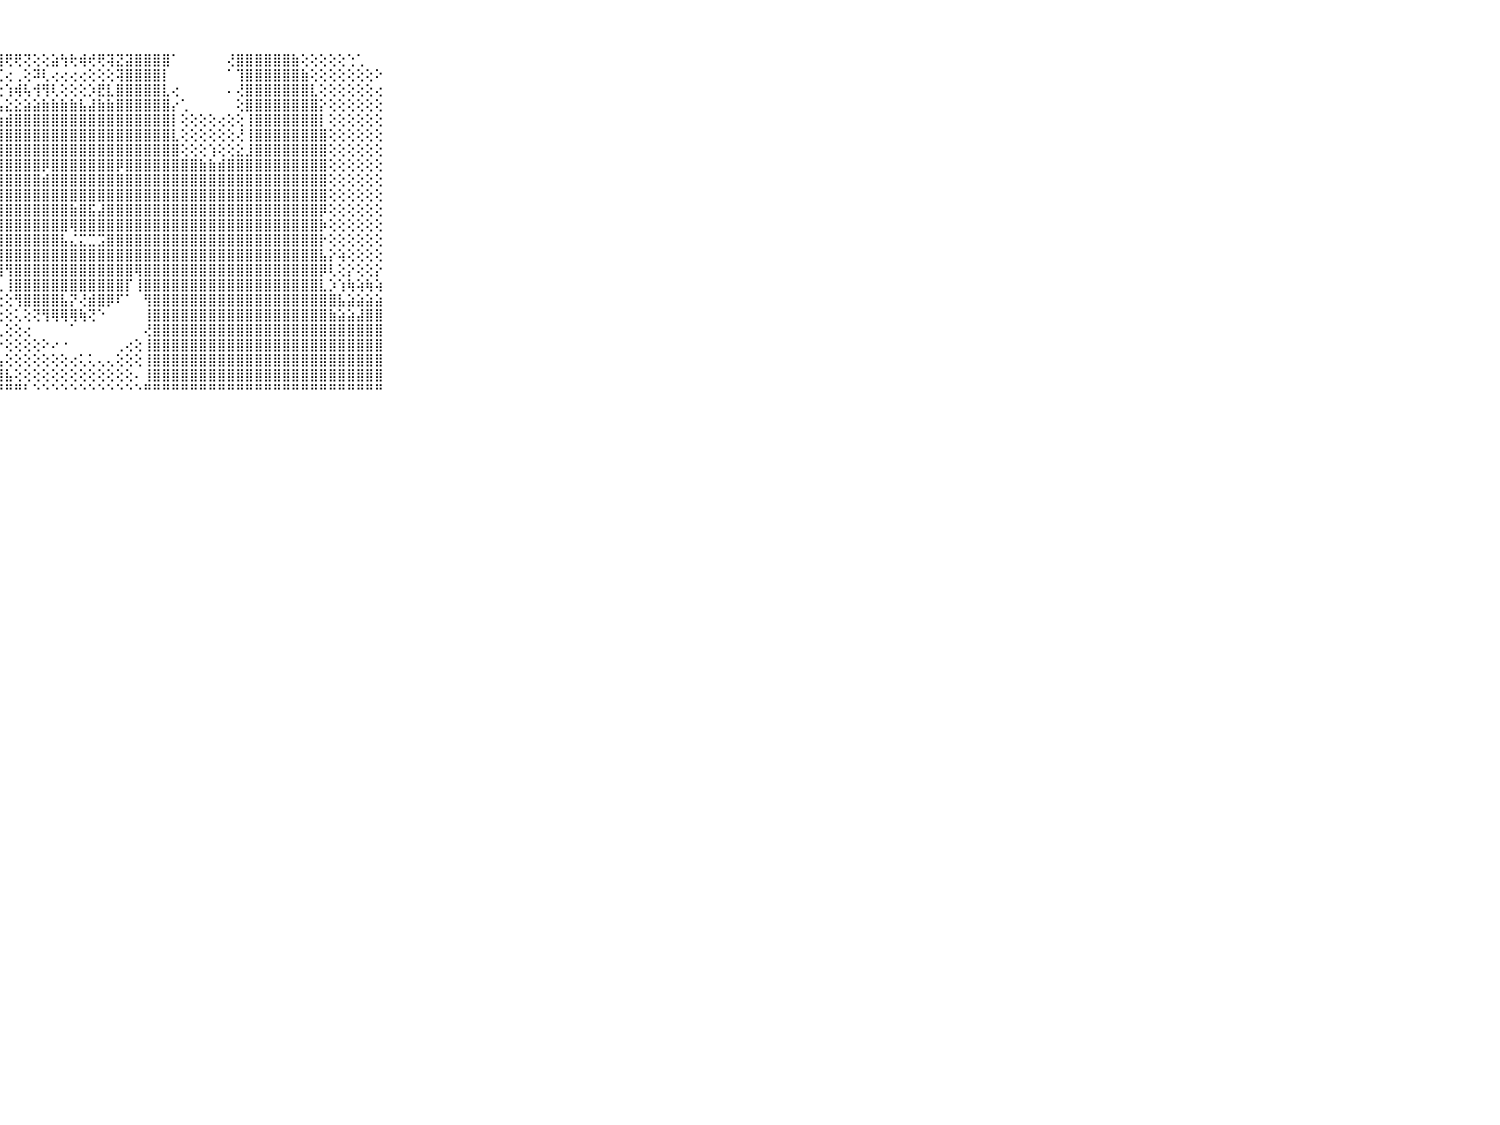

⠀⠀⠀⠀⠀⠀⠀⠀⠀⠀⠀⣿⣿⣿⣿⣿⣿⣿⣿⣿⣿⣿⣿⣿⣿⣿⣿⣿⢟⢟⢝⢕⢕⣵⢳⢗⢾⢞⢟⢽⣝⣽⣿⣿⣿⣿⠁⠀⠀⠀⠀⠀⢜⣿⣿⣿⣿⣿⣿⣷⢕⢕⢕⢕⢕⢑⢁⠀⠀⠀⠀⠀⠀⠀⠀⠀⠀⠀⠀⠀⠀
⠀⠀⠀⠀⠀⠀⠀⠀⠀⠀⠀⣿⣿⣿⣿⣿⣿⣿⣿⣿⣿⣿⣿⣿⣿⣿⢿⢏⢔⢀⢕⠽⢇⢔⢔⢔⢔⢕⢕⢕⢽⣿⣿⣿⣿⡇⠀⠀⠀⠀⠀⠀⠁⢹⣿⣿⣿⣿⣿⣿⣷⢕⢕⢕⢕⢕⢕⢕⠕⠀⠀⠀⠀⠀⠀⠀⠀⠀⠀⠀⠀
⠀⠀⠀⠀⠀⠀⠀⠀⠀⠀⠀⣿⣿⣿⣿⣿⣿⣿⣿⣿⣿⣿⣿⣿⣿⡯⢕⢕⢱⢾⢧⢺⢻⢇⢕⢕⢕⡱⣟⣇⣿⣿⣿⣿⣿⣇⢔⠀⠀⠀⠀⠀⠄⢜⣿⣿⣿⣿⣿⣿⣿⣇⢕⢕⢕⢕⢕⢕⢔⠀⠀⠀⠀⠀⠀⠀⠀⠀⠀⠀⠀
⠀⠀⠀⠀⠀⠀⠀⠀⠀⠀⠀⣿⣿⣿⣿⣿⣿⣿⣿⣿⣿⣿⣿⣿⡏⢱⢜⣣⣕⣕⣵⣵⣷⣷⣷⣷⣧⣼⣷⣷⣿⣿⣿⣿⣿⣿⡔⢁⠀⠀⠀⠀⠀⢕⣿⣿⣿⣿⣿⣿⣿⣿⡕⢕⢕⢕⢕⢕⢕⠀⠀⠀⠀⠀⠀⠀⠀⠀⠀⠀⠀
⠀⠀⠀⠀⠀⠀⠀⠀⠀⠀⠀⣿⣿⣿⣿⣿⣿⣿⣿⣿⣿⣿⣿⣿⡇⢕⢕⢱⣾⣿⣿⣿⣿⣿⣿⣿⣿⣿⣿⣿⣿⣿⣿⣿⣿⣿⡇⢕⢕⢕⢕⢔⢕⢕⢸⣿⣿⣿⣿⣿⣿⣿⡇⢕⢕⢕⢕⢕⢕⠀⠀⠀⠀⠀⠀⠀⠀⠀⠀⠀⠀
⠀⠀⠀⠀⠀⠀⠀⠀⠀⠀⠀⣿⣿⣿⣿⣿⣿⣿⣿⣿⣿⣿⣿⣿⡇⢕⢕⣾⣿⣿⣿⣿⣿⣿⣿⣿⣿⣿⣿⣿⣿⣿⣿⣿⣿⣿⣇⢕⢕⢕⢕⢕⢕⢜⢸⣿⣿⣿⣿⣿⣿⣿⣿⢕⢕⢕⢕⢕⢕⠀⠀⠀⠀⠀⠀⠀⠀⠀⠀⠀⠀
⠀⠀⠀⠀⠀⠀⠀⠀⠀⠀⠀⣿⣿⣿⣿⣿⣿⣿⣿⣿⣿⣿⣿⣿⡇⢕⢕⣿⣿⣿⣿⣿⣿⣿⣿⣿⣿⣿⣿⣿⣿⣿⣿⣿⣿⣿⣿⢕⢕⢕⢱⢕⢕⣕⣸⣿⣿⣿⣿⣿⣿⣿⣿⢕⢕⢕⢕⢕⢕⠀⠀⠀⠀⠀⠀⠀⠀⠀⠀⠀⠀
⠀⠀⠀⠀⠀⠀⠀⠀⠀⠀⠀⣿⣿⣿⣿⣿⣿⣿⣿⣿⣿⣿⣿⣿⣷⢕⢕⣿⣿⣿⣿⣿⡿⣿⣿⣿⣿⣿⣿⣿⡿⣿⣿⣿⣿⣿⣿⣿⣿⣷⣷⣾⣿⣿⣿⣿⣿⣿⣿⣿⣿⣿⣿⢕⢕⢕⢕⢕⢕⠀⠀⠀⠀⠀⠀⠀⠀⠀⠀⠀⠀
⠀⠀⠀⠀⠀⠀⠀⠀⠀⠀⠀⣿⣿⣿⣿⣿⣿⣿⣿⣿⣿⣿⣿⣿⣿⡕⢕⣿⣿⣿⣿⣿⣾⣿⣿⣿⣿⣿⣿⣿⣿⣿⣿⣿⣿⣿⣿⣿⣿⣿⣿⣿⣿⣿⣿⣿⣿⣿⣿⣿⣿⣿⣿⢕⢕⢕⢕⢕⢕⠀⠀⠀⠀⠀⠀⠀⠀⠀⠀⠀⠀
⠀⠀⠀⠀⠀⠀⠀⠀⠀⠀⠀⣿⣿⣿⣿⣿⣿⣿⣿⣿⣿⣿⣿⣿⣿⣿⣷⣿⣿⣿⣿⣿⣿⣿⣿⣿⣿⣿⣿⣿⣿⣿⣿⣿⣿⣿⣿⣿⣿⣿⣿⣿⣿⣿⣿⣿⣿⣿⣿⣿⣿⣿⣿⢕⢕⢕⢕⢕⢕⠀⠀⠀⠀⠀⠀⠀⠀⠀⠀⠀⠀
⠀⠀⠀⠀⠀⠀⠀⠀⠀⠀⠀⣿⣿⣿⣿⣿⣿⣿⣿⣿⣿⣿⣿⣿⣿⣿⣿⣿⣿⣿⣿⣿⣿⣿⣿⣷⣿⣯⣼⣿⣿⣿⣿⣿⣿⣿⣿⣿⣿⣿⣿⣿⣿⣿⣿⣿⣿⣿⣿⣿⣿⣿⡿⢕⢕⢕⢕⢕⢕⠀⠀⠀⠀⠀⠀⠀⠀⠀⠀⠀⠀
⠀⠀⠀⠀⠀⠀⠀⠀⠀⠀⠀⣿⣿⣿⣿⣿⣿⣿⣿⣿⣿⣿⣿⣿⣿⣿⣿⣿⣿⣿⣿⣿⣿⣿⣿⢿⣿⣿⣿⣿⣿⣿⣿⣿⣿⣿⣿⣿⣿⣿⣿⣿⣿⣿⣿⣿⣿⣿⣿⣿⣿⣿⡷⢕⢕⢕⢕⢕⢕⠀⠀⠀⠀⠀⠀⠀⠀⠀⠀⠀⠀
⠀⠀⠀⠀⠀⠀⠀⠀⠀⠀⠀⣿⣿⣿⣿⣿⣿⣿⣿⣿⣿⣿⣿⣿⣿⣿⣿⣿⣿⣿⣿⣿⣿⣿⣧⣌⣍⣉⣩⣿⣿⣿⣿⣿⣿⣿⣿⣿⣿⣿⣿⣿⣿⣿⣿⣿⣿⣿⣿⣿⣿⣿⡗⢕⢕⢕⢕⢕⢕⠀⠀⠀⠀⠀⠀⠀⠀⠀⠀⠀⠀
⠀⠀⠀⠀⠀⠀⠀⠀⠀⠀⠀⣿⣿⣿⣿⣿⣿⣿⣿⣿⣿⣿⣿⣿⣿⣿⣿⣿⣿⣿⣿⣿⣿⣿⣿⣿⣿⣿⣿⣿⣿⣿⣿⣿⣿⣿⣿⣿⣿⣿⣿⣿⣿⣿⣿⣿⣿⣿⣿⣿⣿⣿⣧⡕⢵⢕⢕⢕⢕⠀⠀⠀⠀⠀⠀⠀⠀⠀⠀⠀⠀
⠀⠀⠀⠀⠀⠀⠀⠀⠀⠀⠀⣿⣿⣿⣿⣿⣿⣿⣿⣿⣿⣿⣿⣿⣿⣿⣿⣿⢻⣿⣿⣿⣿⣿⣿⣿⣿⣿⣿⣿⣿⣿⢿⣿⣿⣿⣿⣿⣿⣿⣿⣿⣿⣿⣿⣿⣿⣿⣿⣿⣿⣿⡿⢇⢕⡕⢕⢕⡕⠀⠀⠀⠀⠀⠀⠀⠀⠀⠀⠀⠀
⠀⠀⠀⠀⠀⠀⠀⠀⠀⠀⠀⣿⣿⣿⣿⣿⣿⣿⣿⣿⣿⣿⣿⣿⣿⣿⡟⢅⢸⣿⣿⣿⣿⣿⣿⣿⣿⣿⣿⣿⣿⡏⢸⣿⣿⣿⣿⣿⣿⣿⣿⣿⣿⣿⣿⣿⣿⣿⣿⣿⣿⣿⣇⡱⢱⢷⢵⢷⢵⠀⠀⠀⠀⠀⠀⠀⠀⠀⠀⠀⠀
⠀⠀⠀⠀⠀⠀⠀⠀⠀⠀⠀⣿⣿⣿⣿⣿⣿⣿⣿⣿⣿⣿⣿⣿⣿⣿⡇⢕⢕⢻⣿⣿⣿⣿⣧⡝⢜⣾⣿⡿⠏⠁⠀⢻⣿⣿⣿⣿⣿⣿⣿⣿⣿⣿⣿⣿⣿⣿⣿⣿⣿⣿⣿⣿⣧⣵⣵⣵⣵⠀⠀⠀⠀⠀⠀⠀⠀⠀⠀⠀⠀
⠀⠀⠀⠀⠀⠀⠀⠀⠀⠀⠀⣿⣿⣿⣿⣿⣿⣿⣿⣿⣿⣿⣿⣿⣿⣿⡇⢕⢕⢅⢕⢝⢻⢿⢿⢿⢷⢝⠑⠀⠀⠀⠀⢸⣿⣿⣿⣿⣿⣿⣿⣿⣿⣿⣿⣿⣿⣿⣿⣿⣿⣿⣿⣷⣵⣵⣼⣿⣿⠀⠀⠀⠀⠀⠀⠀⠀⠀⠀⠀⠀
⠀⠀⠀⠀⠀⠀⠀⠀⠀⠀⠀⣿⣿⣿⣿⣿⣿⣿⣿⣿⣿⣿⣿⣿⣿⣿⡇⢁⢕⢕⢔⠀⠀⠀⠀⠁⠀⠀⠀⠀⠀⠀⠀⢜⣿⣿⣿⣿⣿⣿⣿⣿⣿⣿⣿⣿⣿⣿⣿⣿⣿⣿⣿⣿⣿⣿⣿⣿⣿⠀⠀⠀⠀⠀⠀⠀⠀⠀⠀⠀⠀
⠀⠀⠀⠀⠀⠀⠀⠀⠀⠀⠀⣿⣿⣿⣿⣿⣿⣿⣿⣿⣿⣿⣿⣿⣿⣿⣿⡕⢕⢕⢕⢕⠕⠔⠐⠀⠀⠀⠀⠀⢀⢔⢕⢸⣿⣿⣿⣿⣿⣿⣿⣿⣿⣿⣿⣿⣿⣿⣿⣿⣿⣿⣿⣿⣿⣿⣿⣿⣿⠀⠀⠀⠀⠀⠀⠀⠀⠀⠀⠀⠀
⠀⠀⠀⠀⠀⠀⠀⠀⠀⠀⠀⣿⣿⣿⣿⣿⣿⣿⣿⣿⣿⣿⣿⣿⣿⣿⣿⣧⢕⢕⢕⢕⢕⢕⢕⢔⢅⢅⢄⢄⢕⢕⢕⢸⣿⣿⣿⣿⣿⣿⣿⣿⣿⣿⣿⣿⣿⣿⣿⣿⣿⣿⣿⣿⣿⣿⣿⣿⣿⠀⠀⠀⠀⠀⠀⠀⠀⠀⠀⠀⠀
⠀⠀⠀⠀⠀⠀⠀⠀⠀⠀⠀⣿⣿⣿⣿⣿⣿⣿⣿⣿⣿⣿⣿⣿⣿⣿⣿⣿⣧⢕⢕⢕⢕⢕⢕⢕⢕⢕⢕⢕⢕⢕⠄⢸⣿⣿⣿⣿⣿⣿⣿⣿⣿⣿⣿⣿⣿⣿⣿⣿⣿⣿⣿⣿⣿⣿⣿⣿⣿⠀⠀⠀⠀⠀⠀⠀⠀⠀⠀⠀⠀
⠀⠀⠀⠀⠀⠀⠀⠀⠀⠀⠀⠛⠛⠛⠛⠛⠛⠛⠛⠛⠛⠛⠛⠛⠛⠛⠛⠛⠛⠛⠃⠑⠑⠑⠑⠑⠑⠑⠑⠑⠑⠑⠑⠛⠛⠛⠛⠛⠛⠛⠛⠛⠛⠛⠛⠛⠛⠛⠛⠛⠛⠛⠛⠛⠛⠛⠛⠛⠛⠀⠀⠀⠀⠀⠀⠀⠀⠀⠀⠀⠀